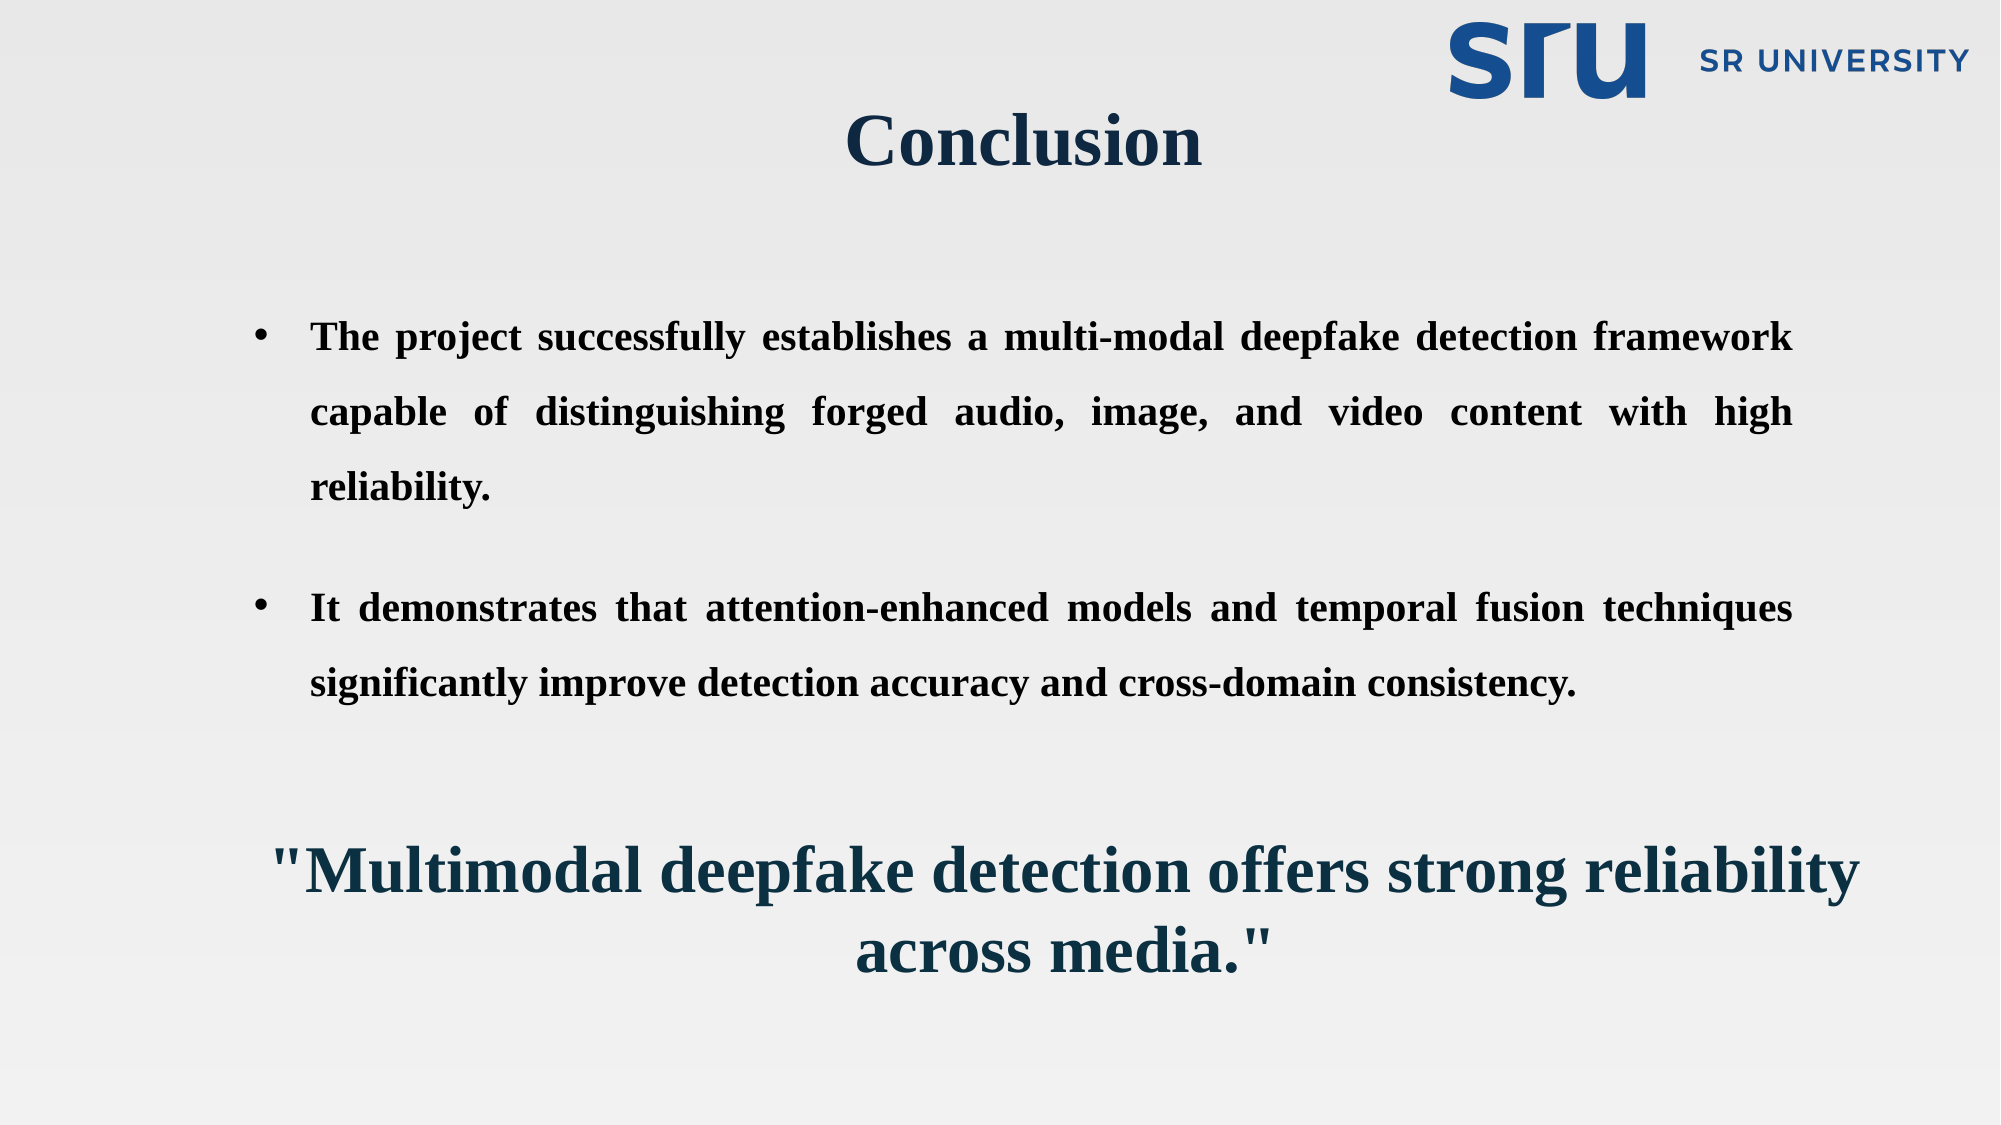

# Conclusion

The project successfully establishes a multi-modal deepfake detection framework capable of distinguishing forged audio, image, and video content with high reliability.
It demonstrates that attention-enhanced models and temporal fusion techniques significantly improve detection accuracy and cross-domain consistency.
"Multimodal deepfake detection offers strong reliability across media."